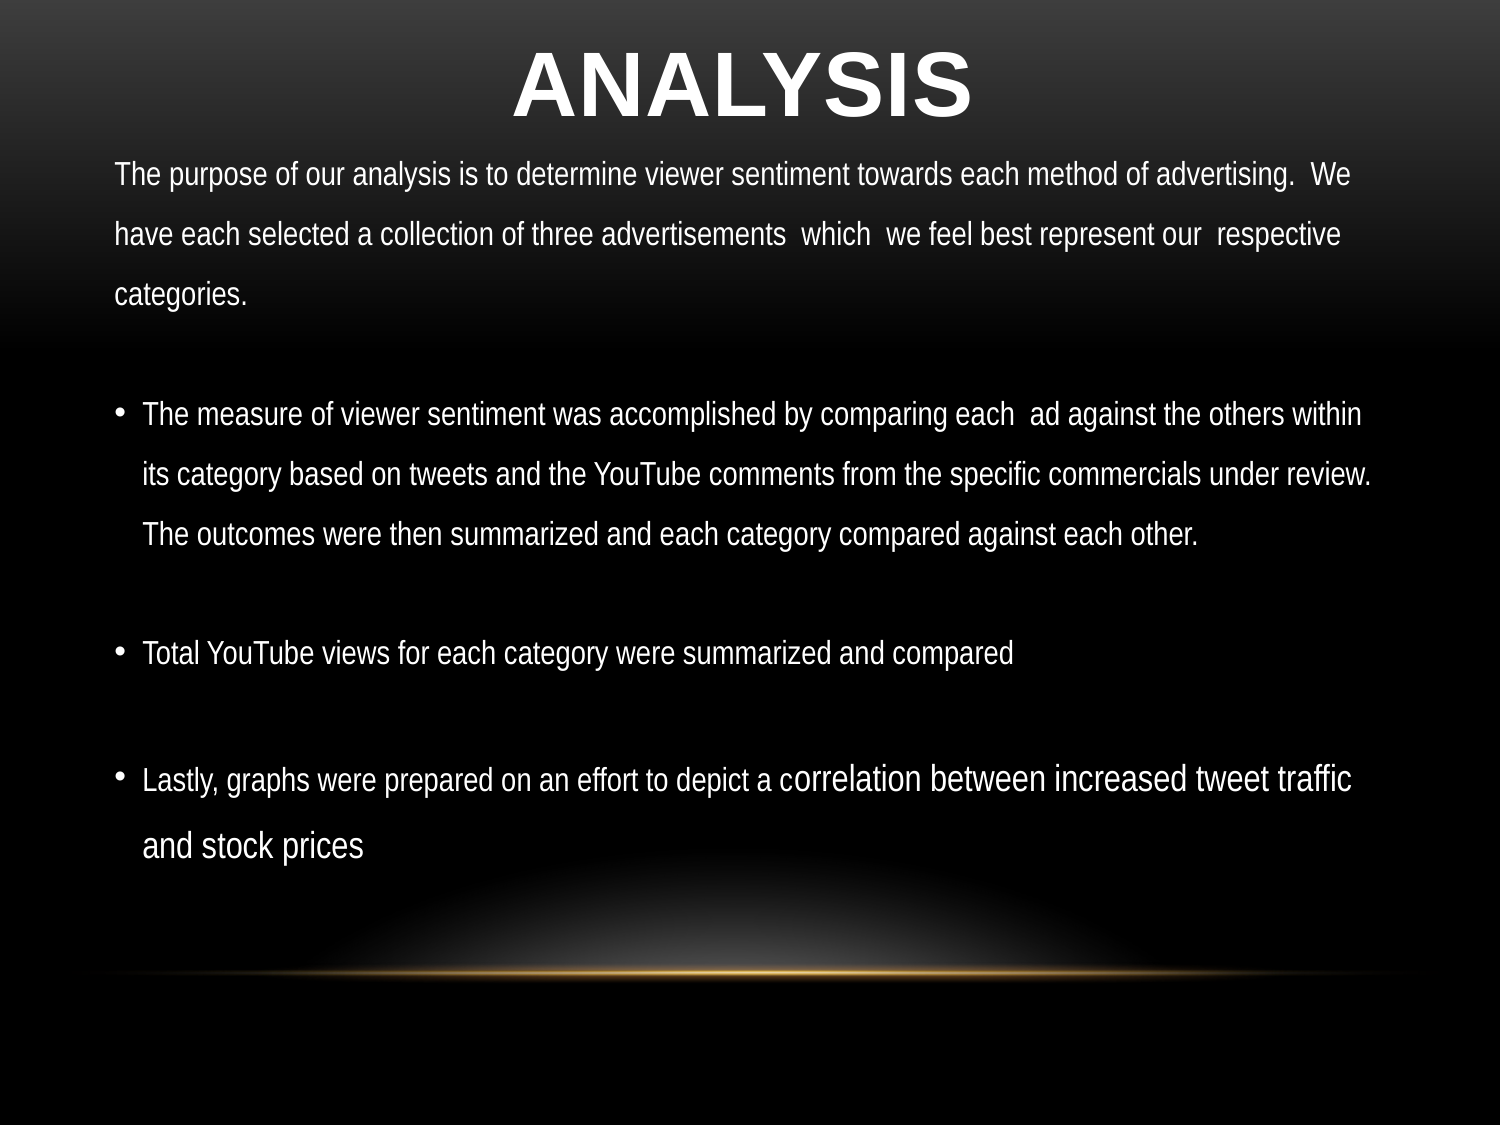

analysis
The purpose of our analysis is to determine viewer sentiment towards each method of advertising.  We have each selected a collection of three advertisements  which  we feel best represent our  respective  categories.

The measure of viewer sentiment was accomplished by comparing each  ad against the others within its category based on tweets and the YouTube comments from the specific commercials under review.  The outcomes were then summarized and each category compared against each other.

Total YouTube views for each category were summarized and compared

Lastly, graphs were prepared on an effort to depict a correlation between increased tweet traffic and stock prices